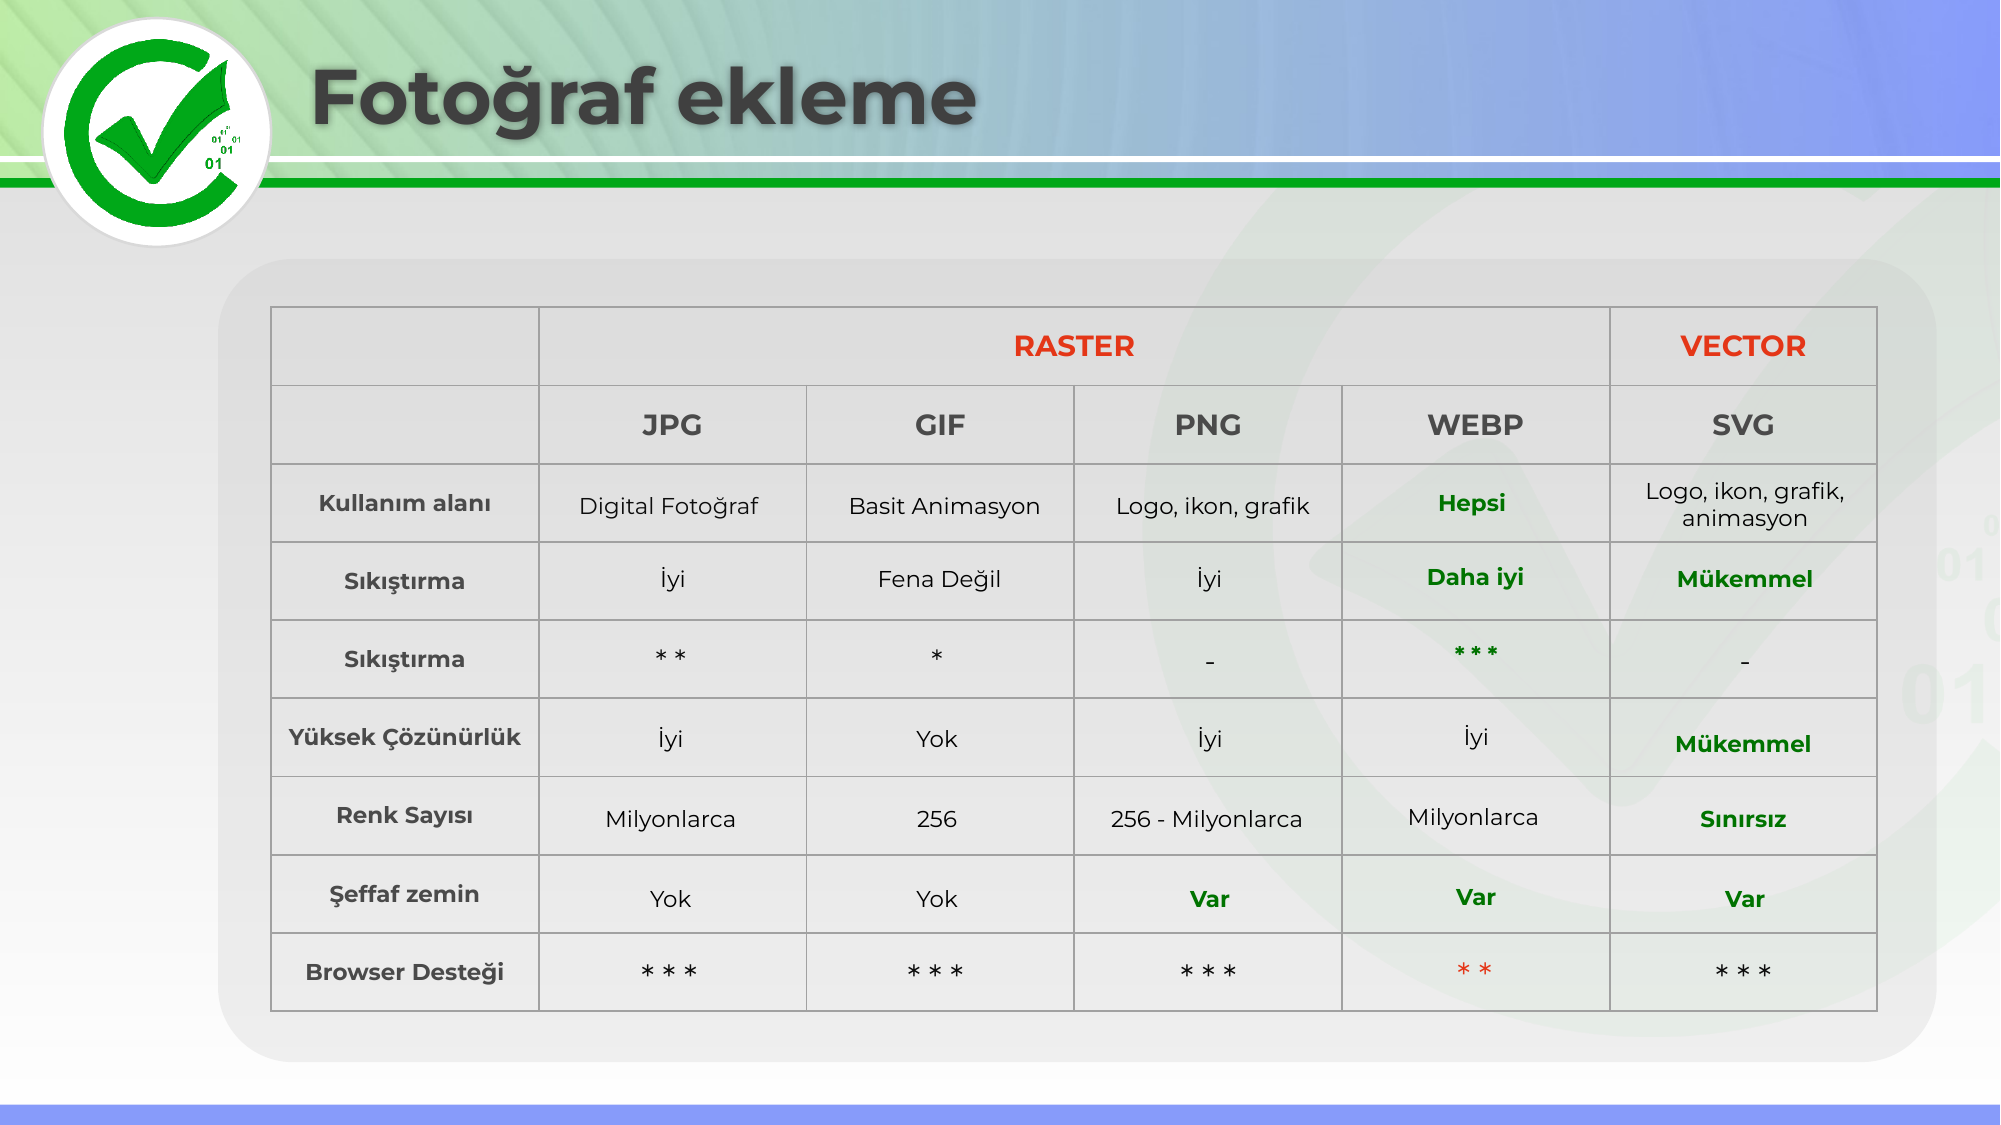

Fotoğraf ekleme

|  | RASTER |  |  |  | VECTOR |
| --- | --- | --- | --- | --- | --- |
|  | JPG | GIF | PNG | WEBP | SVG |
| Kullanım alanı |  |  |  |  |  |
| Sıkıştırma |  |  |  |  |  |
| Sıkıştırma |  |  |  |  |  |
| Yüksek Çözünürlük |  |  |  |  |  |
| Renk Sayısı |  |  |  |  |  |
| Şeffaf zemin |  |  |  |  |  |
| Browser Desteği |  |  |  |  |  |
Logo, ikon, grafik, animasyon
Hepsi
Logo, ikon, grafik
Digital Fotoğraf
Basit Animasyon
Daha iyi
Fena Değil
İyi
Mükemmel
İyi
* * *
*
-
-
* *
İyi
Yok
İyi
İyi
Mükemmel
Milyonlarca
256
256 - Milyonlarca
Sınırsız
Milyonlarca
Var
Yok
Var
Var
Yok
* *
* * *
* * *
* * *
* * *